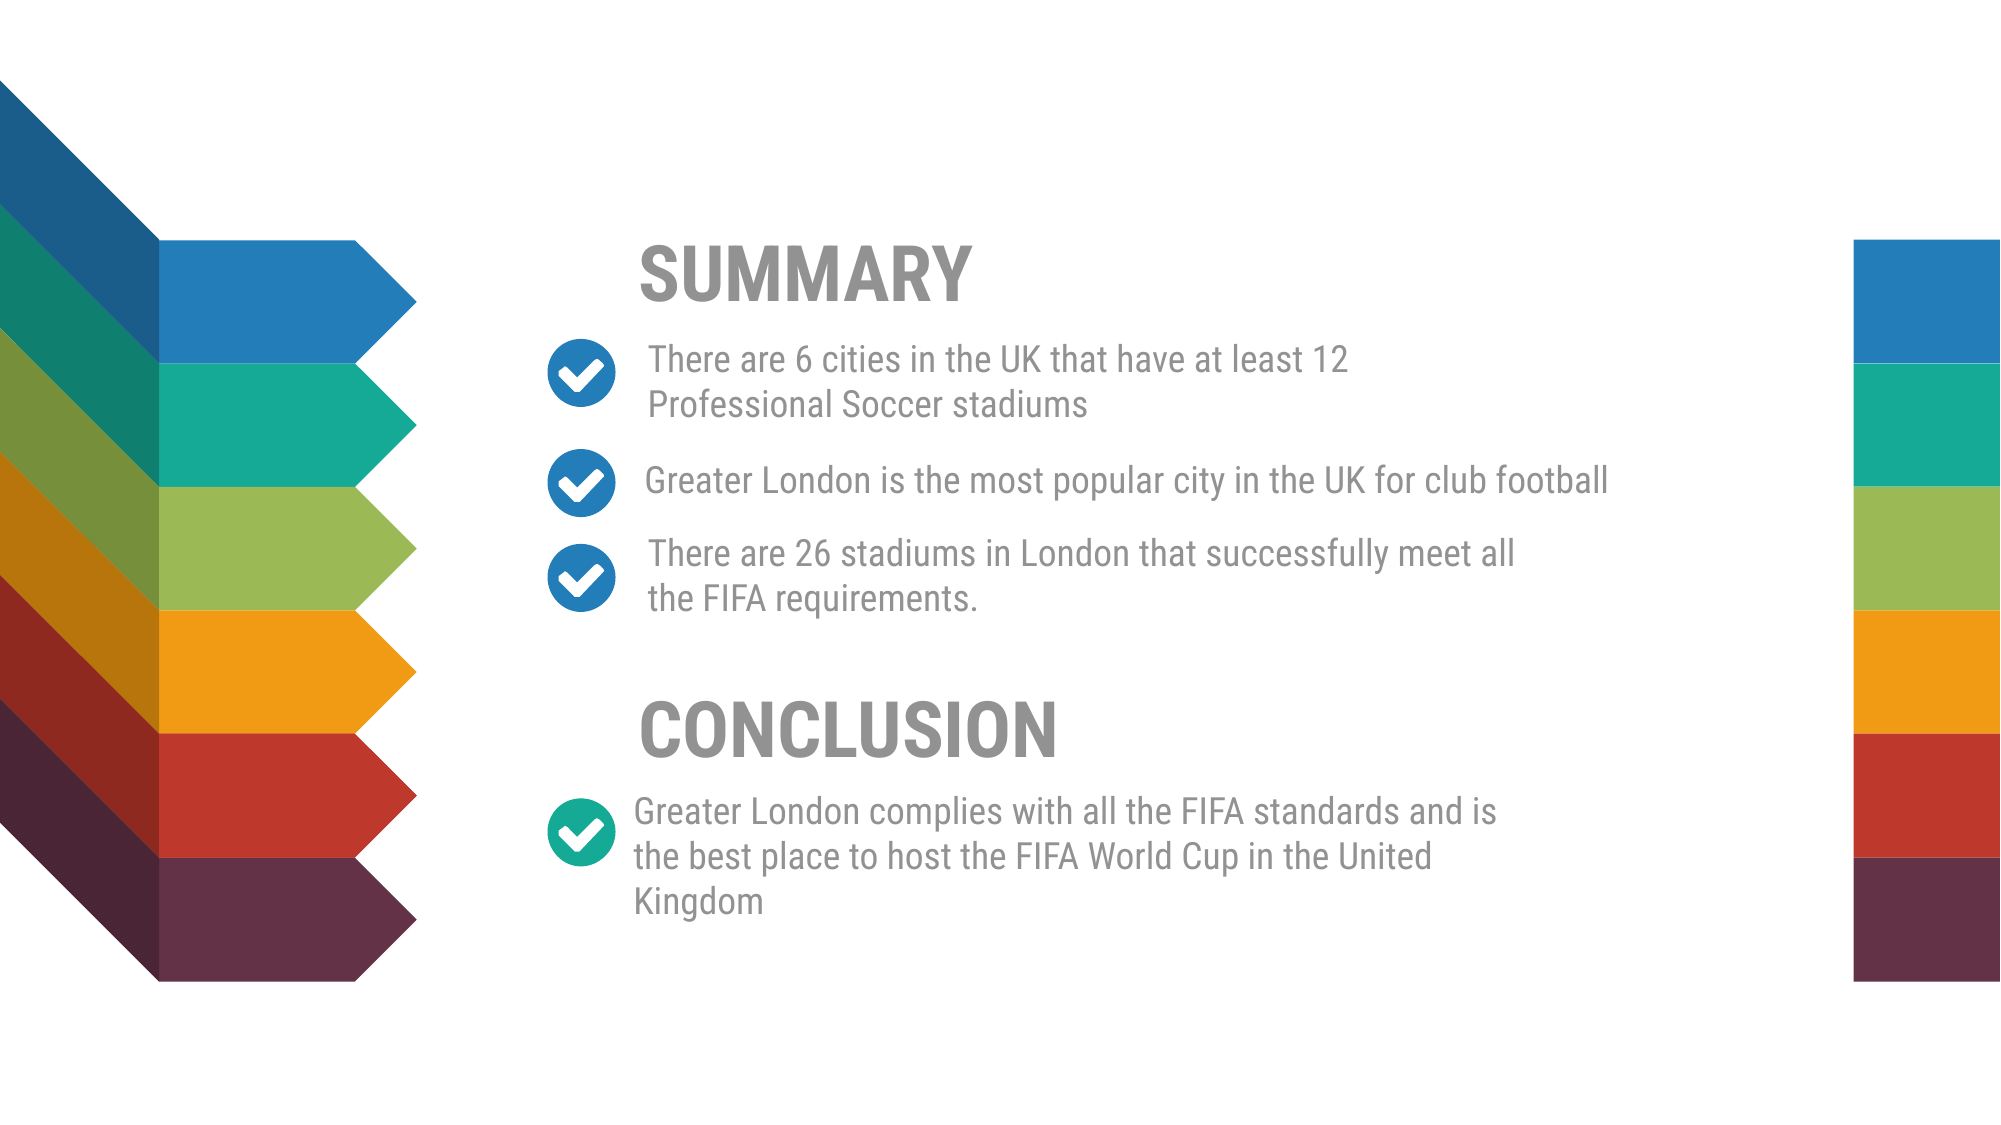

SUMMARY

There are 6 cities in the UK that have at least 12 Professional Soccer stadiums

Greater London is the most popular city in the UK for club football

There are 26 stadiums in London that successfully meet all the FIFA requirements.

CONCLUSION

Greater London complies with all the FIFA standards and is the best place to host the FIFA World Cup in the United Kingdom